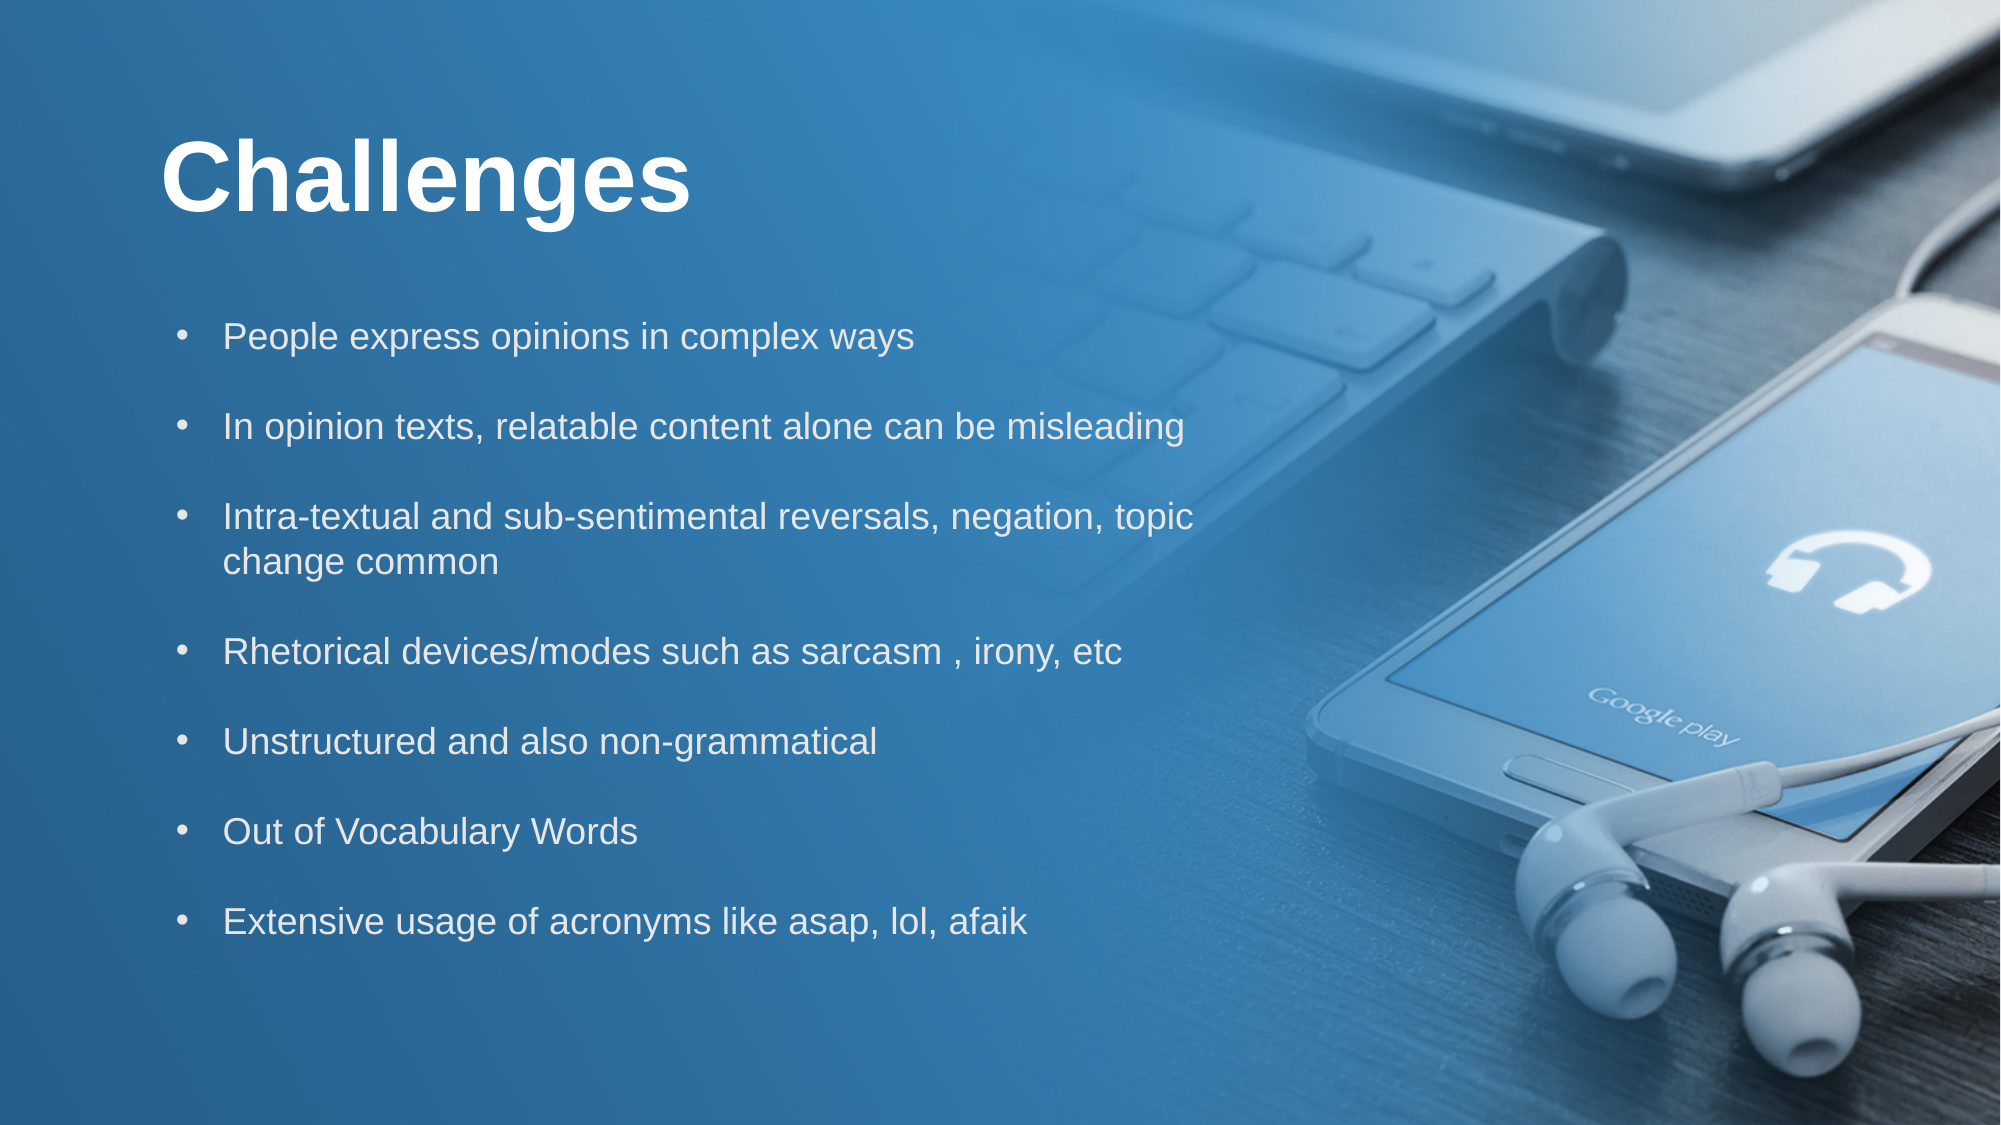

Challenges

People express opinions in complex ways

In opinion texts, relatable content alone can be misleading

Intra-textual and sub-sentimental reversals, negation, topic change common

Rhetorical devices/modes such as sarcasm , irony, etc

Unstructured and also non-grammatical

Out of Vocabulary Words

Extensive usage of acronyms like asap, lol, afaik